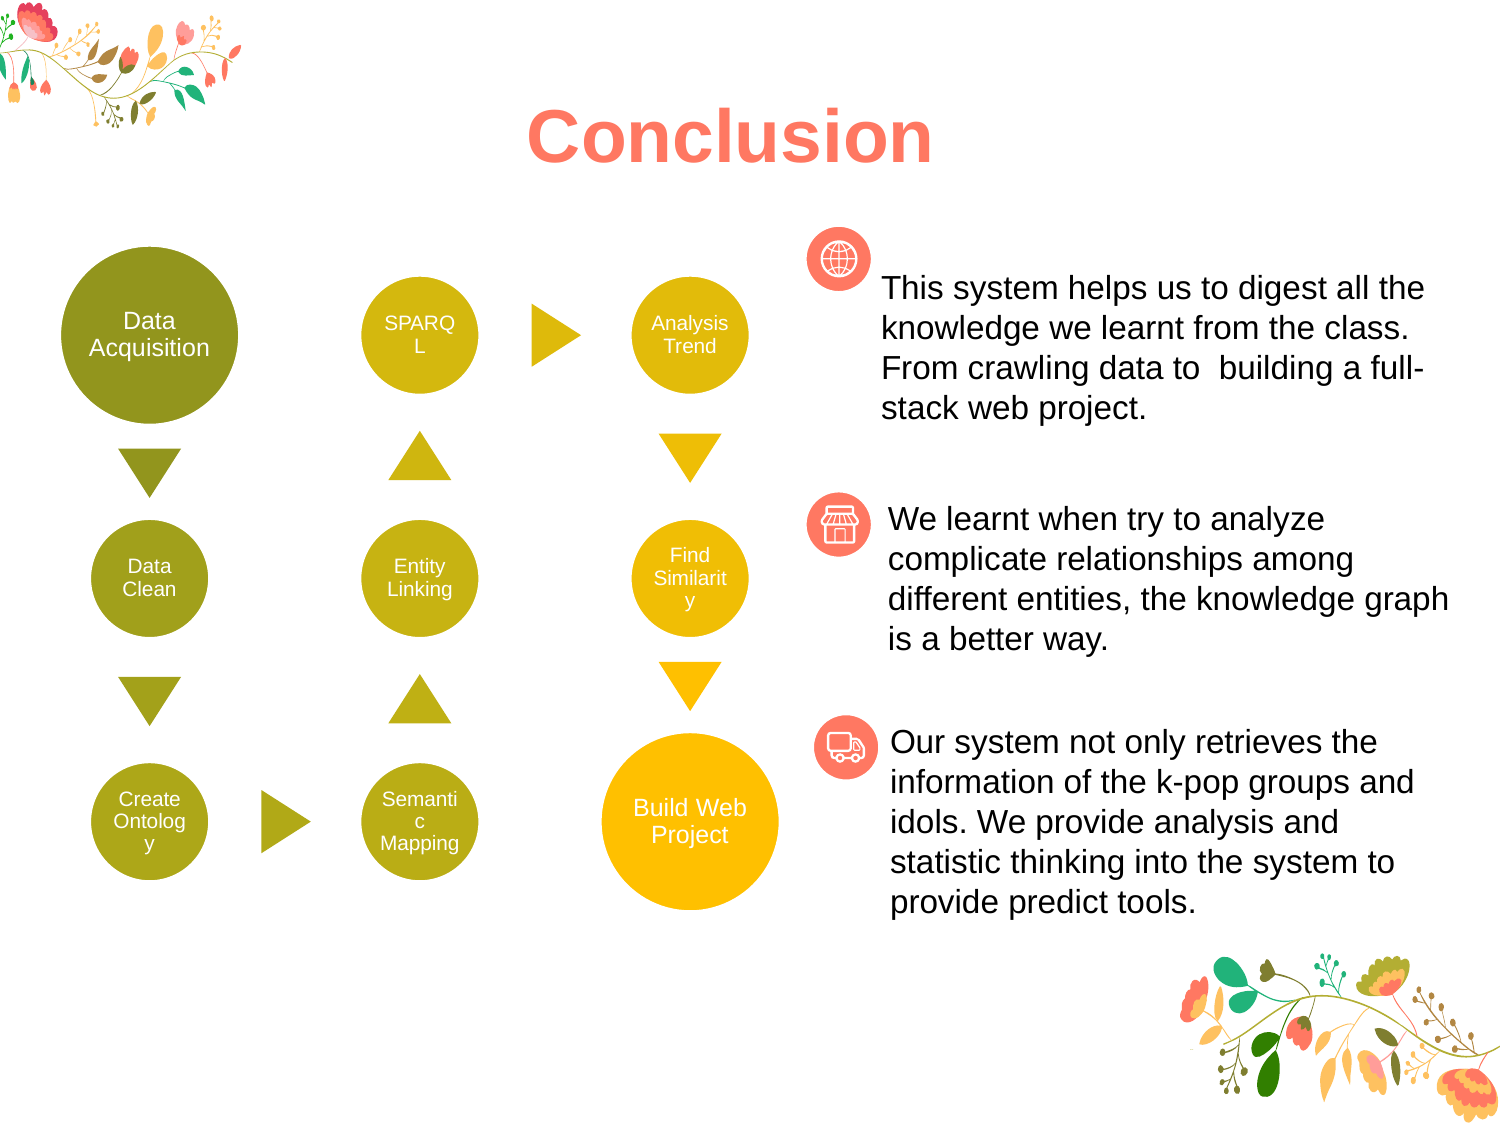

Conclusion

Data Acquisition
Data Clean
Create Ontology
Semantic Mapping
Entity Linking
SPARQL
Analysis Trend
Find Similarity
Build Web Project
This system helps us to digest all the knowledge we learnt from the class. From crawling data to  building a full-stack web project.

We learnt when try to analyze complicate relationships among different entities, the knowledge graph is a better way.

Our system not only retrieves the information of the k-pop groups and idols. We provide analysis and statistic thinking into the system to provide predict tools.